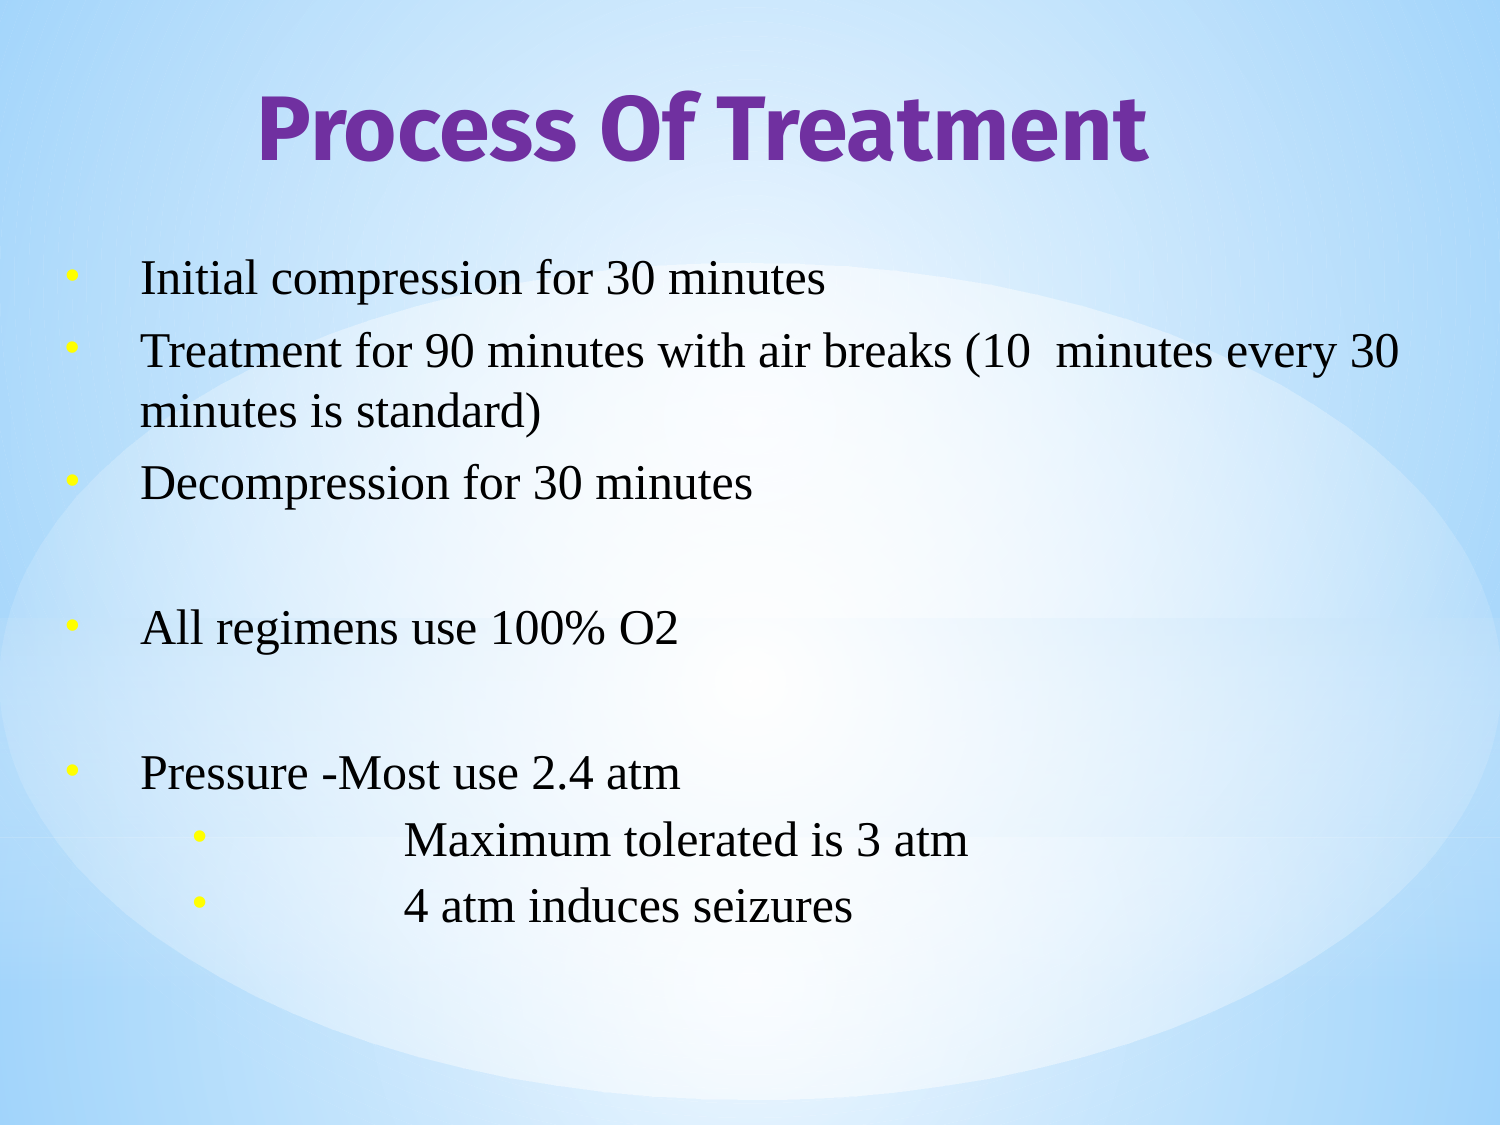

Process Of Treatment
Initial compression for 30 minutes
Treatment for 90 minutes with air breaks (10  minutes every 30 minutes is standard)
Decompression for 30 minutes

All regimens use 100% O2

Pressure -Most use 2.4 atm
           Maximum tolerated is 3 atm
           4 atm induces seizures